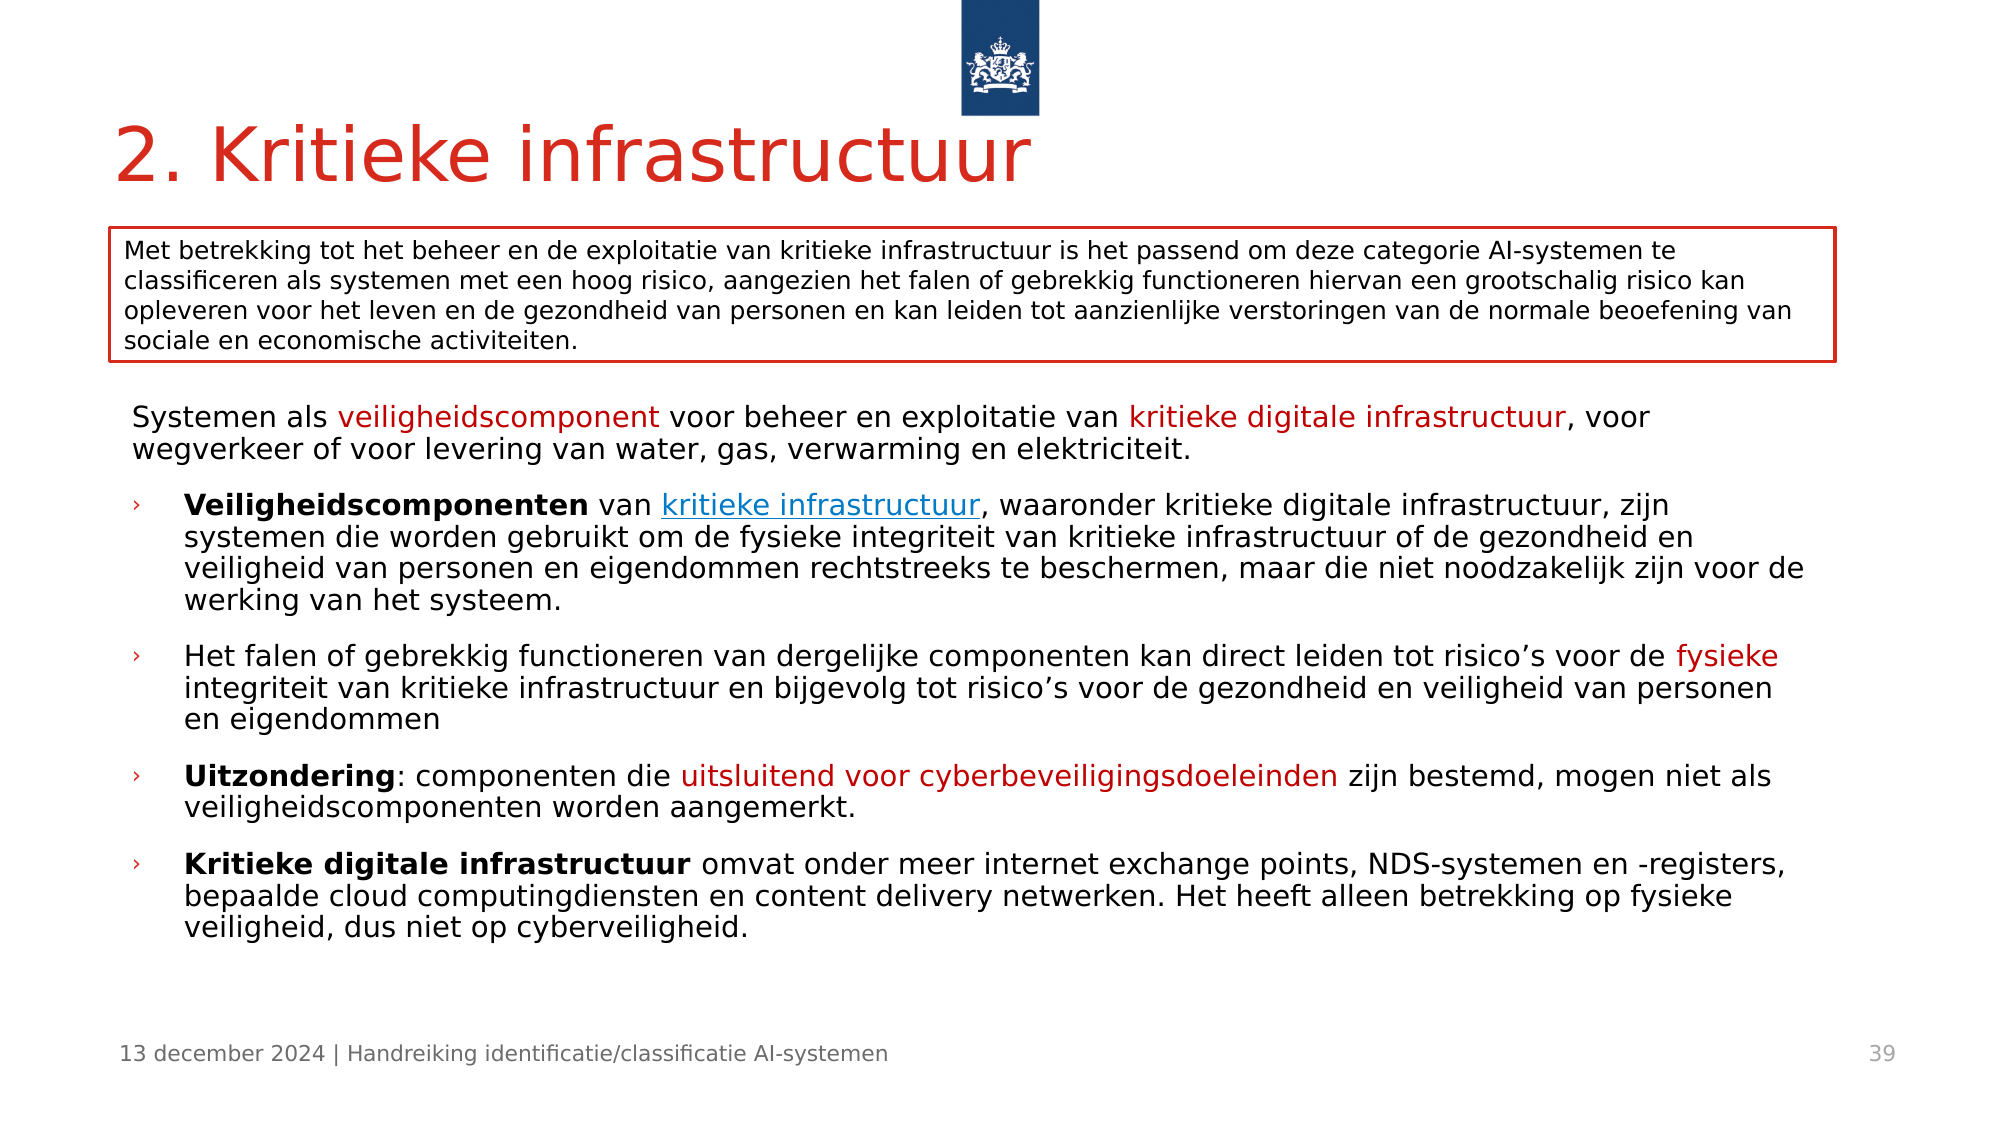

# 2. Kritieke infrastructuur

Met betrekking tot het beheer en de exploitatie van kritieke infrastructuur is het passend om deze categorie AI-systemen te classificeren als systemen met een hoog risico, aangezien het falen of gebrekkig functioneren hiervan een grootschalig risico kan opleveren voor het leven en de gezondheid van personen en kan leiden tot aanzienlijke verstoringen van de normale beoefening van sociale en economische activiteiten.
Systemen als veiligheidscomponent voor beheer en exploitatie van kritieke digitale infrastructuur, voor wegverkeer of voor levering van water, gas, verwarming en elektriciteit.
Veiligheidscomponenten van kritieke infrastructuur, waaronder kritieke digitale infrastructuur, zijn systemen die worden gebruikt om de fysieke integriteit van kritieke infrastructuur of de gezondheid en veiligheid van personen en eigendommen rechtstreeks te beschermen, maar die niet noodzakelijk zijn voor de werking van het systeem.
Het falen of gebrekkig functioneren van dergelijke componenten kan direct leiden tot risico’s voor de fysieke integriteit van kritieke infrastructuur en bijgevolg tot risico’s voor de gezondheid en veiligheid van personen en eigendommen
Uitzondering: componenten die uitsluitend voor cyberbeveiligingsdoeleinden zijn bestemd, mogen niet als veiligheidscomponenten worden aangemerkt.
Kritieke digitale infrastructuur omvat onder meer internet exchange points, NDS-systemen en -registers, bepaalde cloud computingdiensten en content delivery netwerken. Het heeft alleen betrekking op fysieke veiligheid, dus niet op cyberveiligheid.
13 december 2024 | Handreiking identificatie/classificatie AI-systemen
39